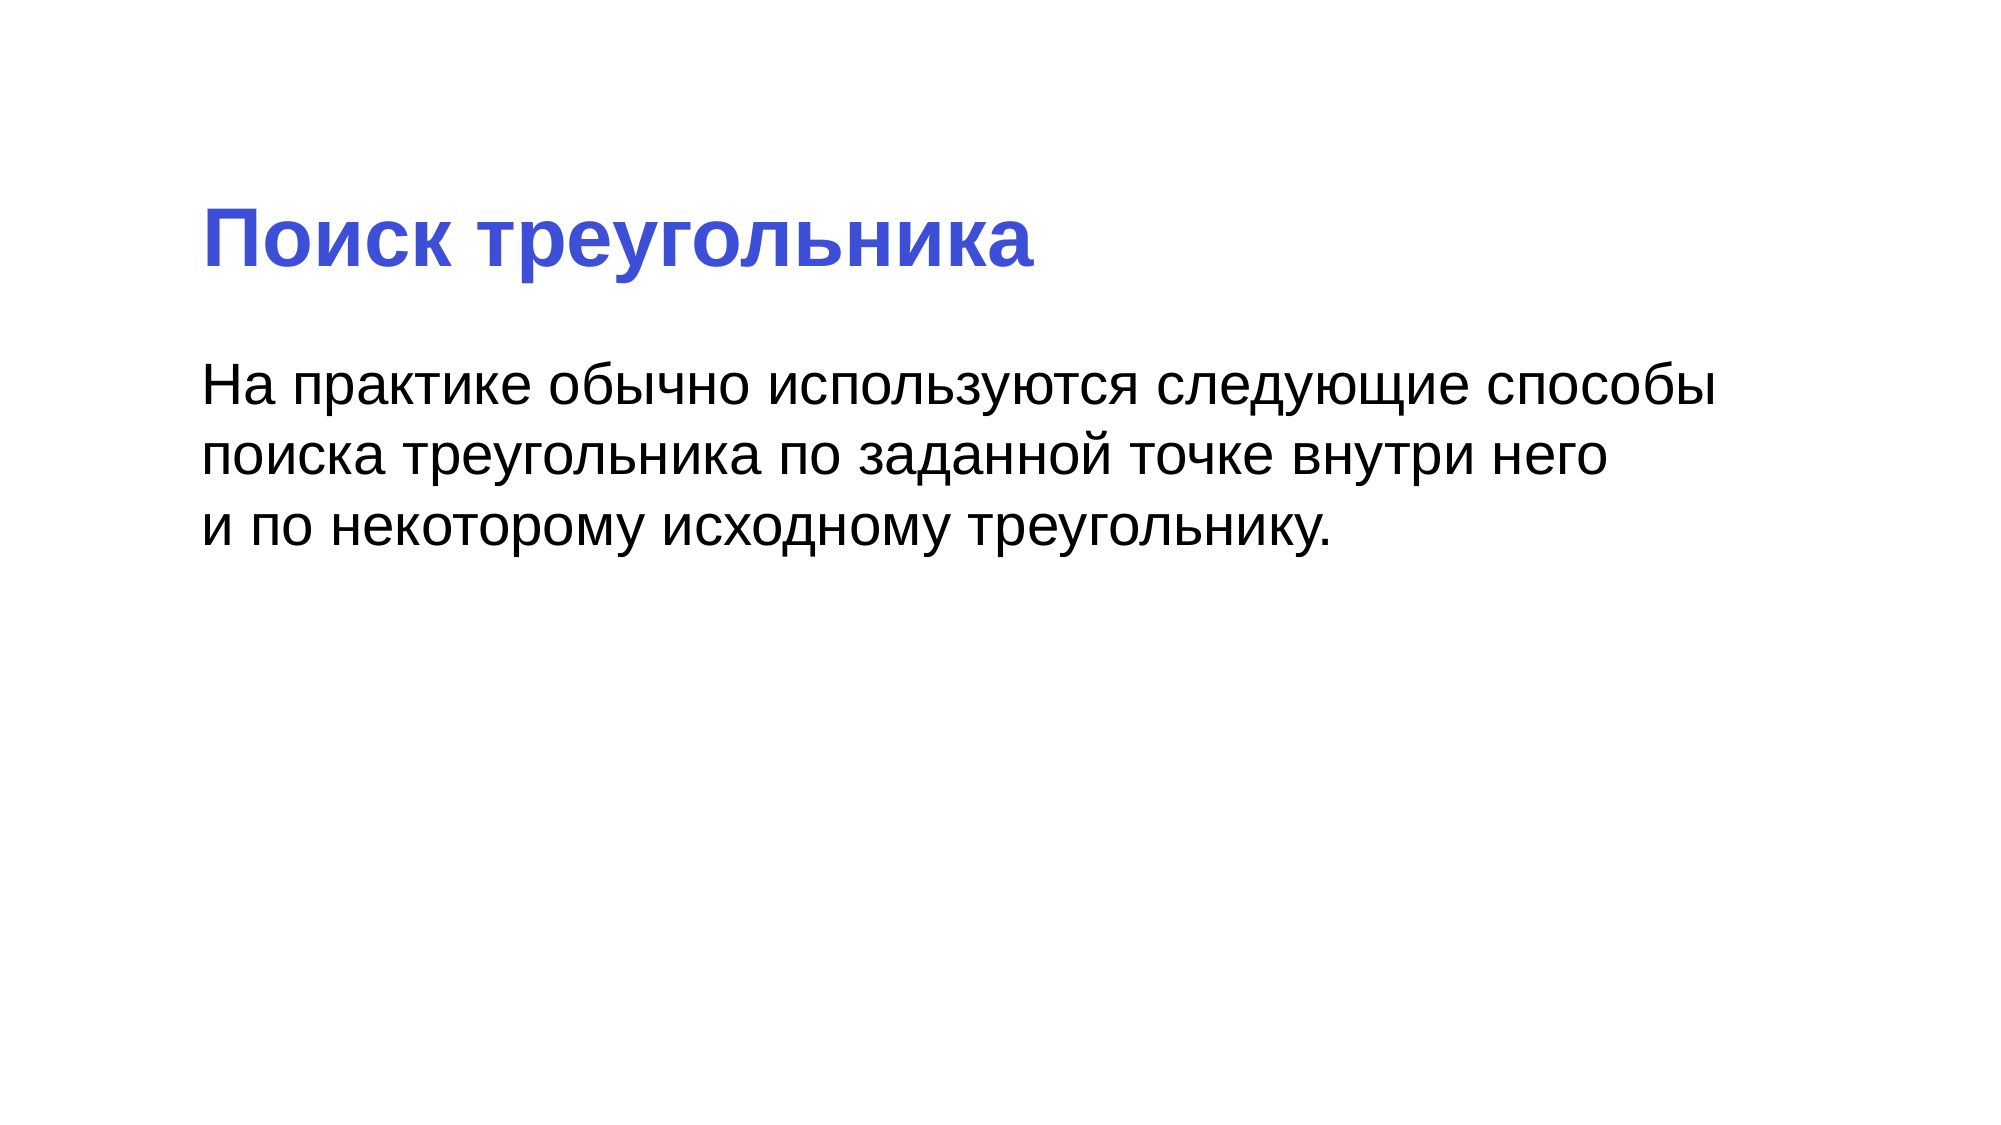

Поиск треугольника
На практике обычно используются следующие способы поиска треугольника по заданной точке внутри него
и по некоторому исходному треугольнику.